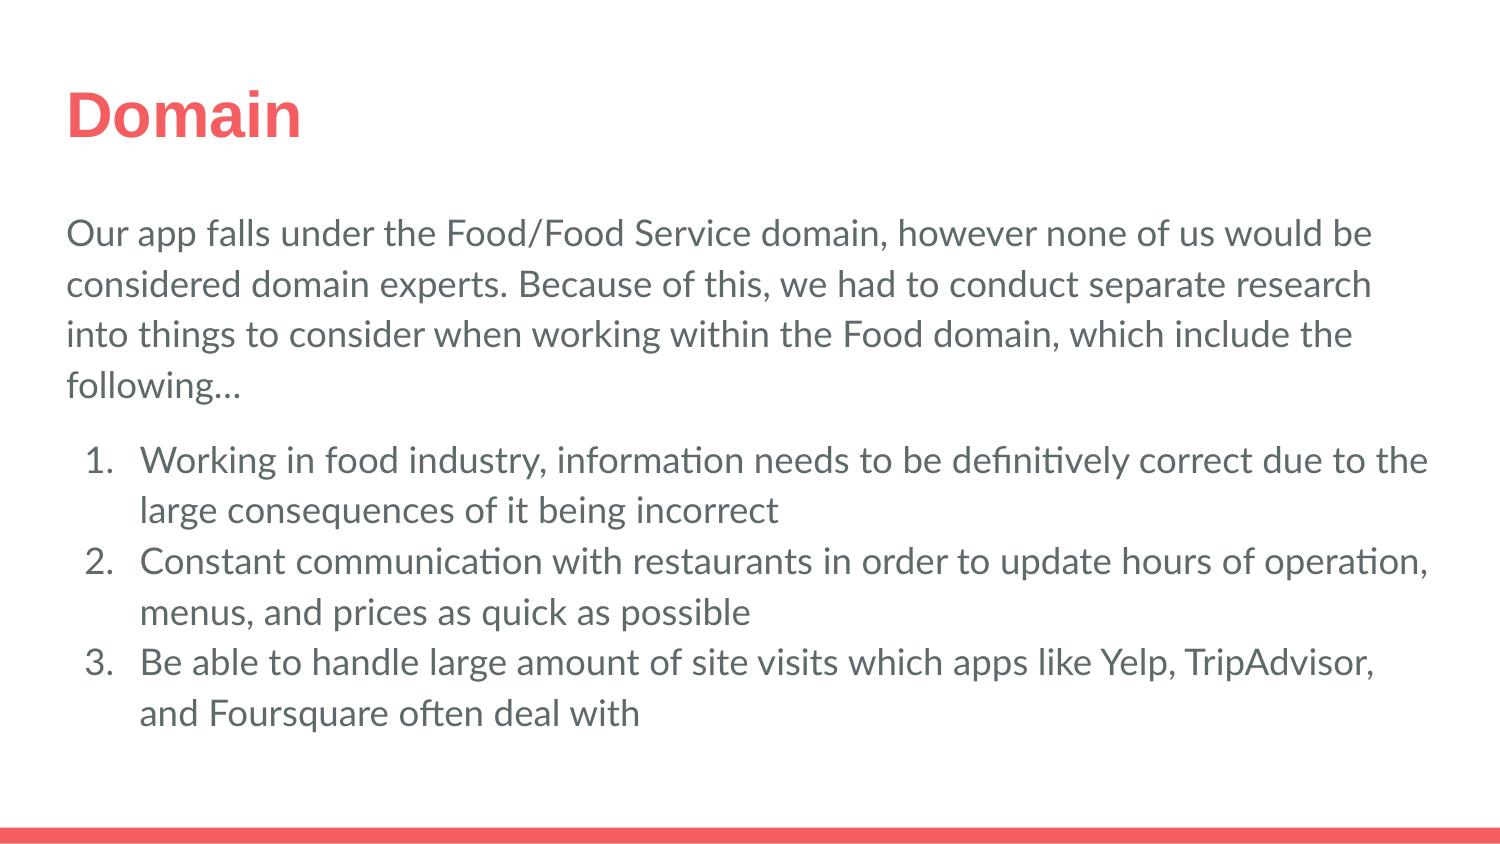

# Domain
Our app falls under the Food/Food Service domain, however none of us would be considered domain experts. Because of this, we had to conduct separate research into things to consider when working within the Food domain, which include the following…
Working in food industry, information needs to be definitively correct due to the large consequences of it being incorrect
Constant communication with restaurants in order to update hours of operation, menus, and prices as quick as possible
Be able to handle large amount of site visits which apps like Yelp, TripAdvisor, and Foursquare often deal with